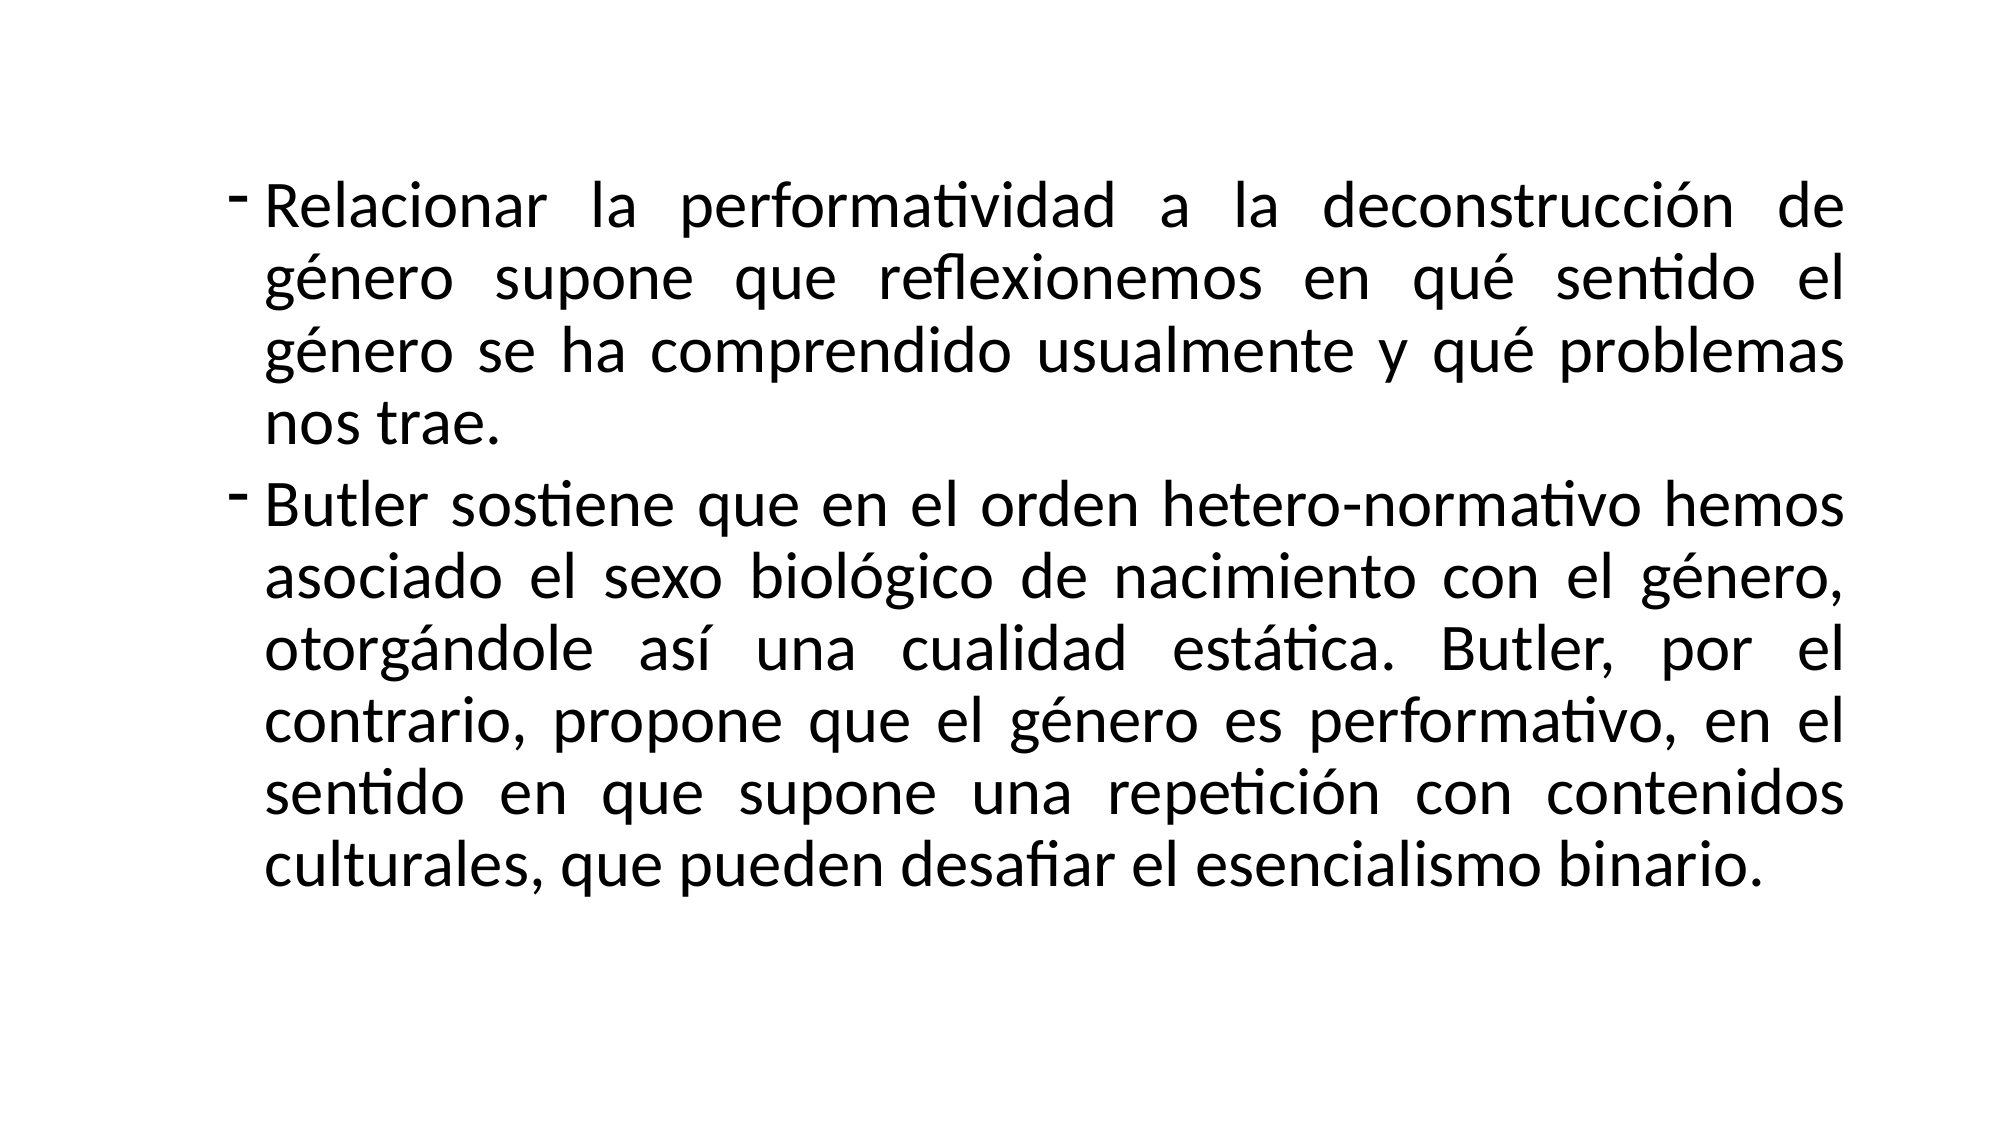

Relacionar la performatividad a la deconstrucción de género supone que reflexionemos en qué sentido el género se ha comprendido usualmente y qué problemas nos trae.
Butler sostiene que en el orden hetero-normativo hemos asociado el sexo biológico de nacimiento con el género, otorgándole así una cualidad estática. Butler, por el contrario, propone que el género es performativo, en el sentido en que supone una repetición con contenidos culturales, que pueden desafiar el esencialismo binario.